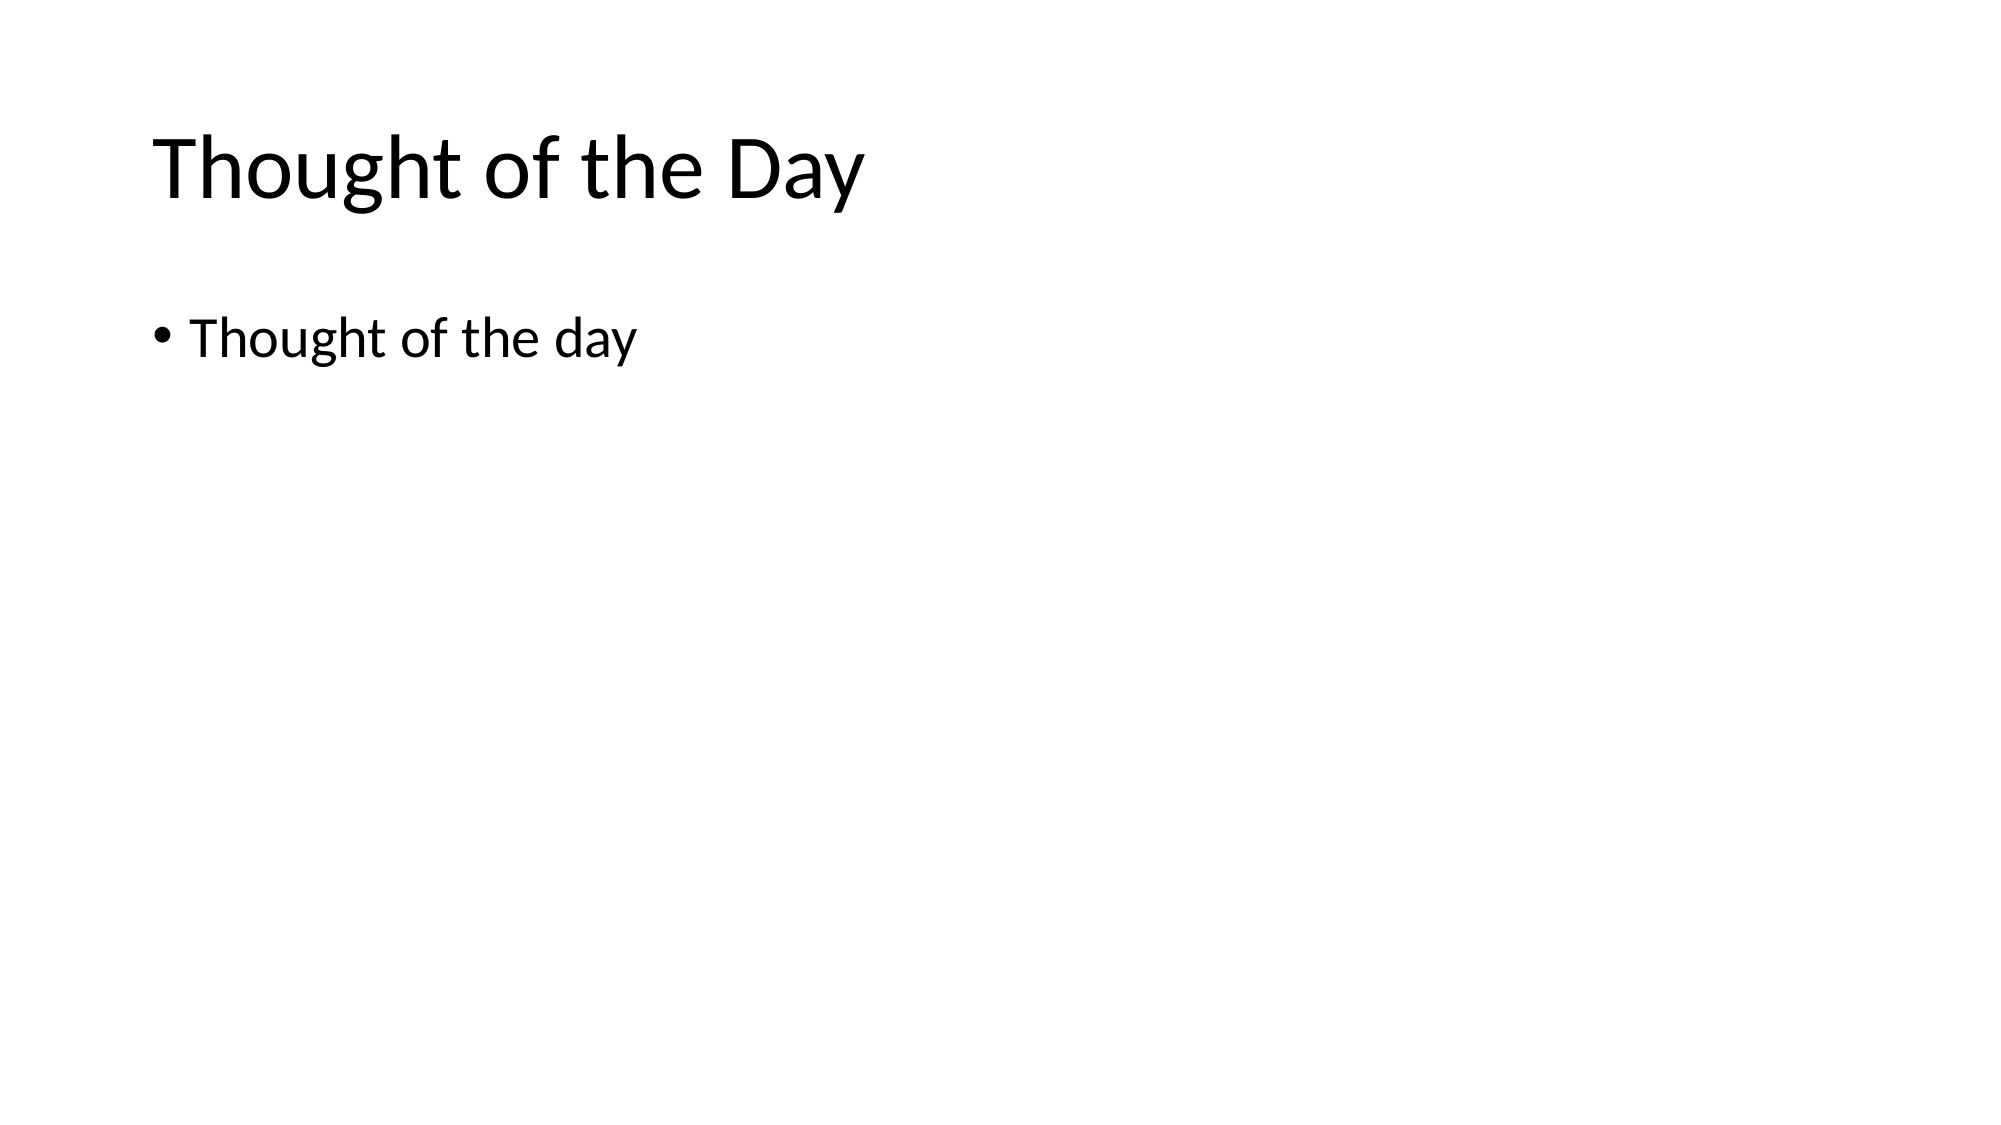

# Thought of the Day
Thought of the day